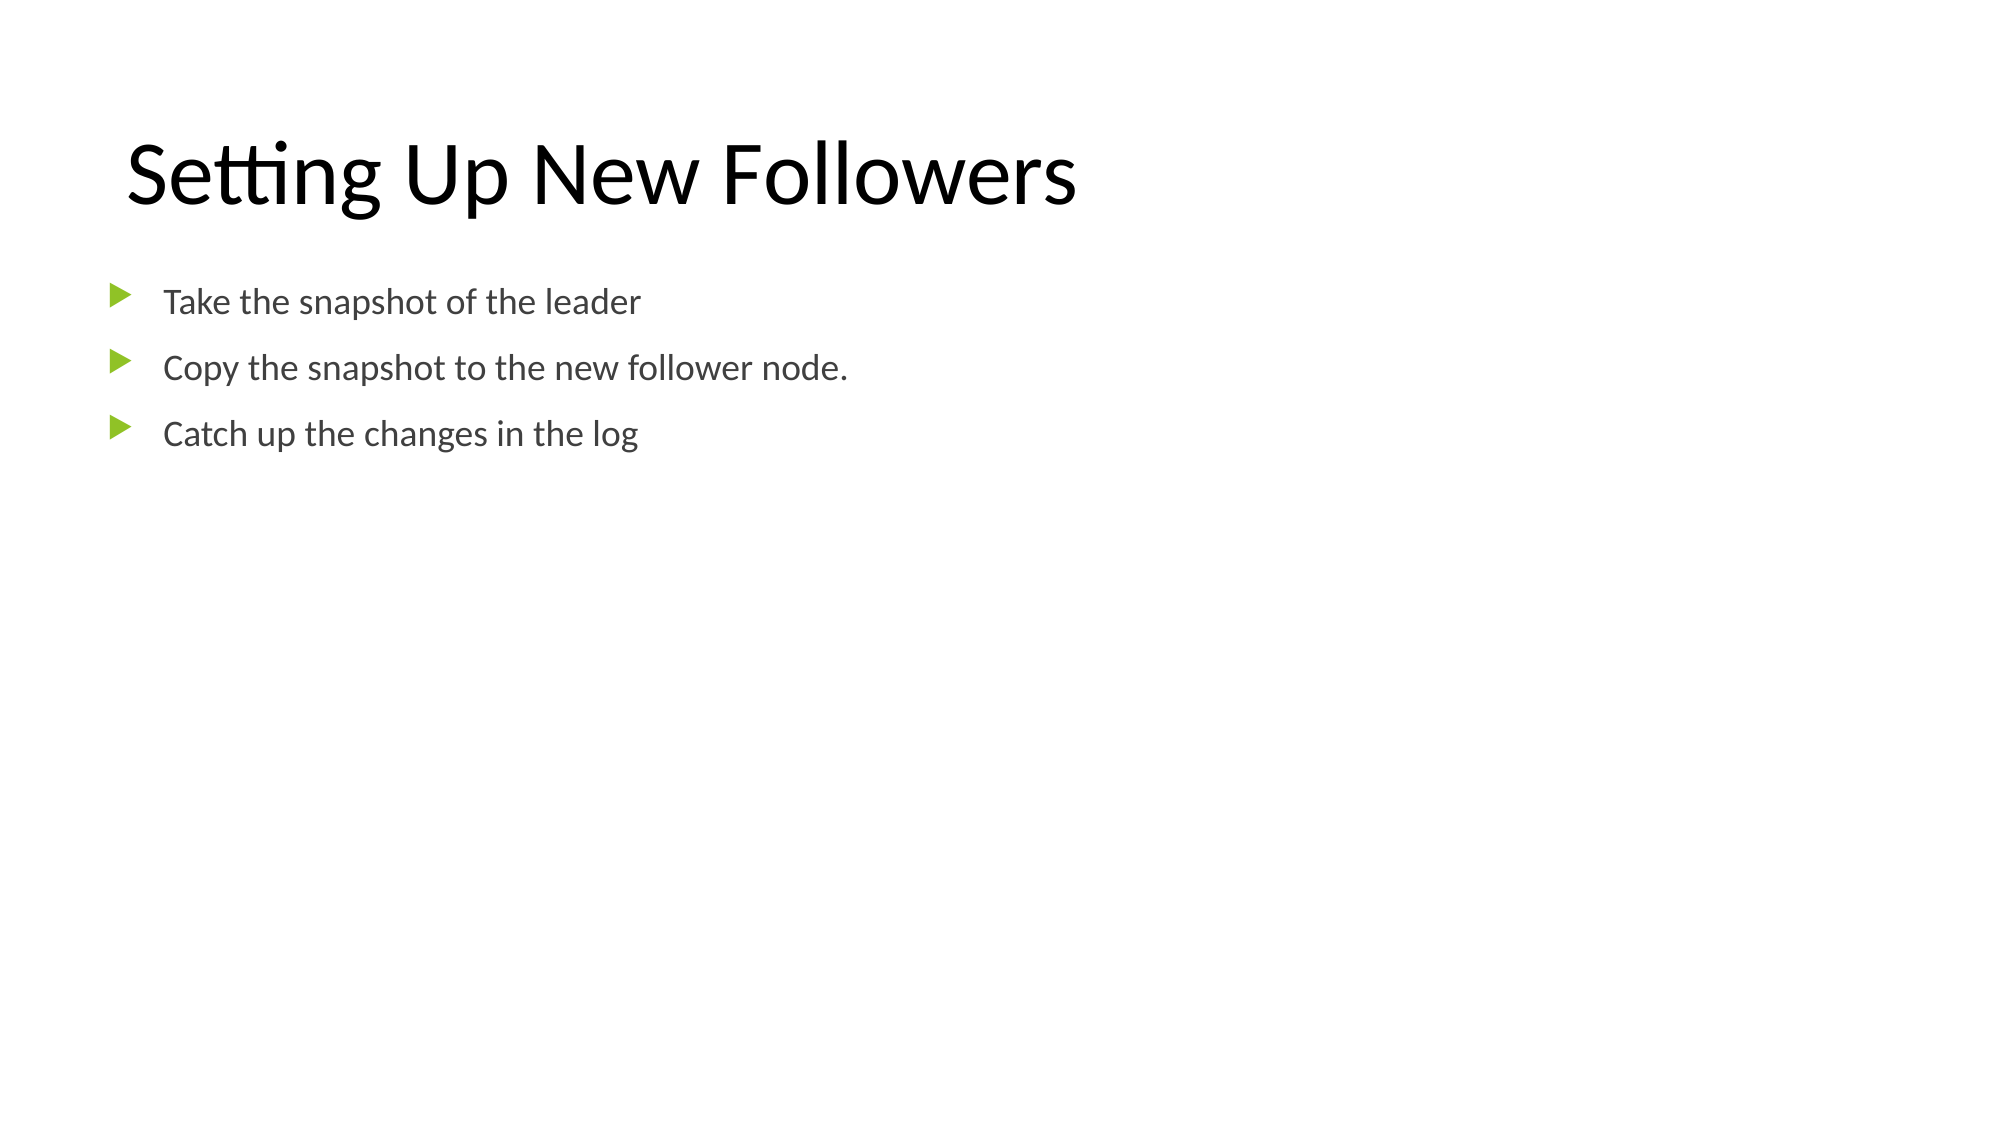

# Setting Up New Followers
Take the snapshot of the leader
Copy the snapshot to the new follower node.
Catch up the changes in the log